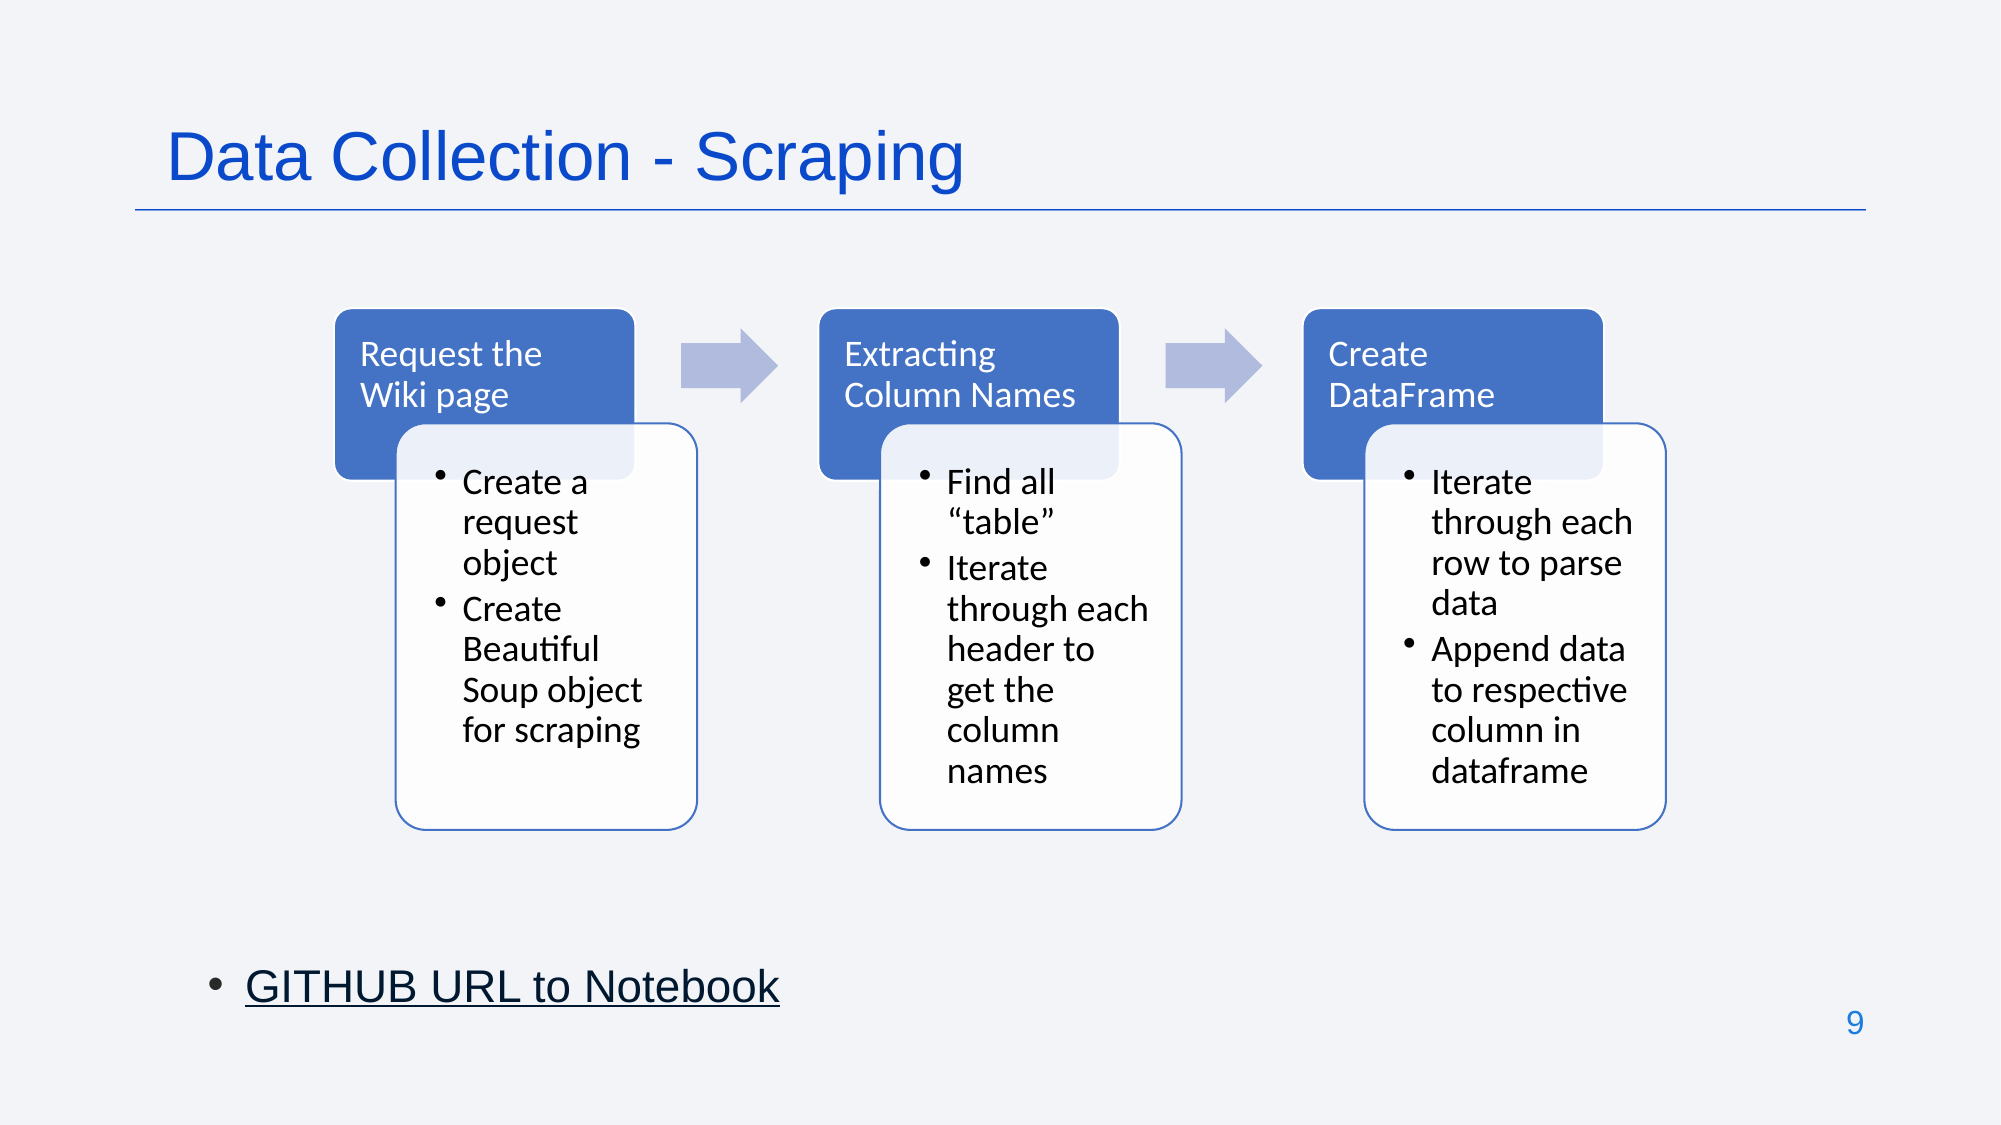

Data Collection - Scraping
Request the Wiki page
Create a request object
Create Beautiful Soup object for scraping

Extracting Column Names
Find all “table”
Iterate through each header to get the column names

Create DataFrame
Iterate through each row to parse data
Append data to respective column in dataframe
GITHUB URL to Notebook
9